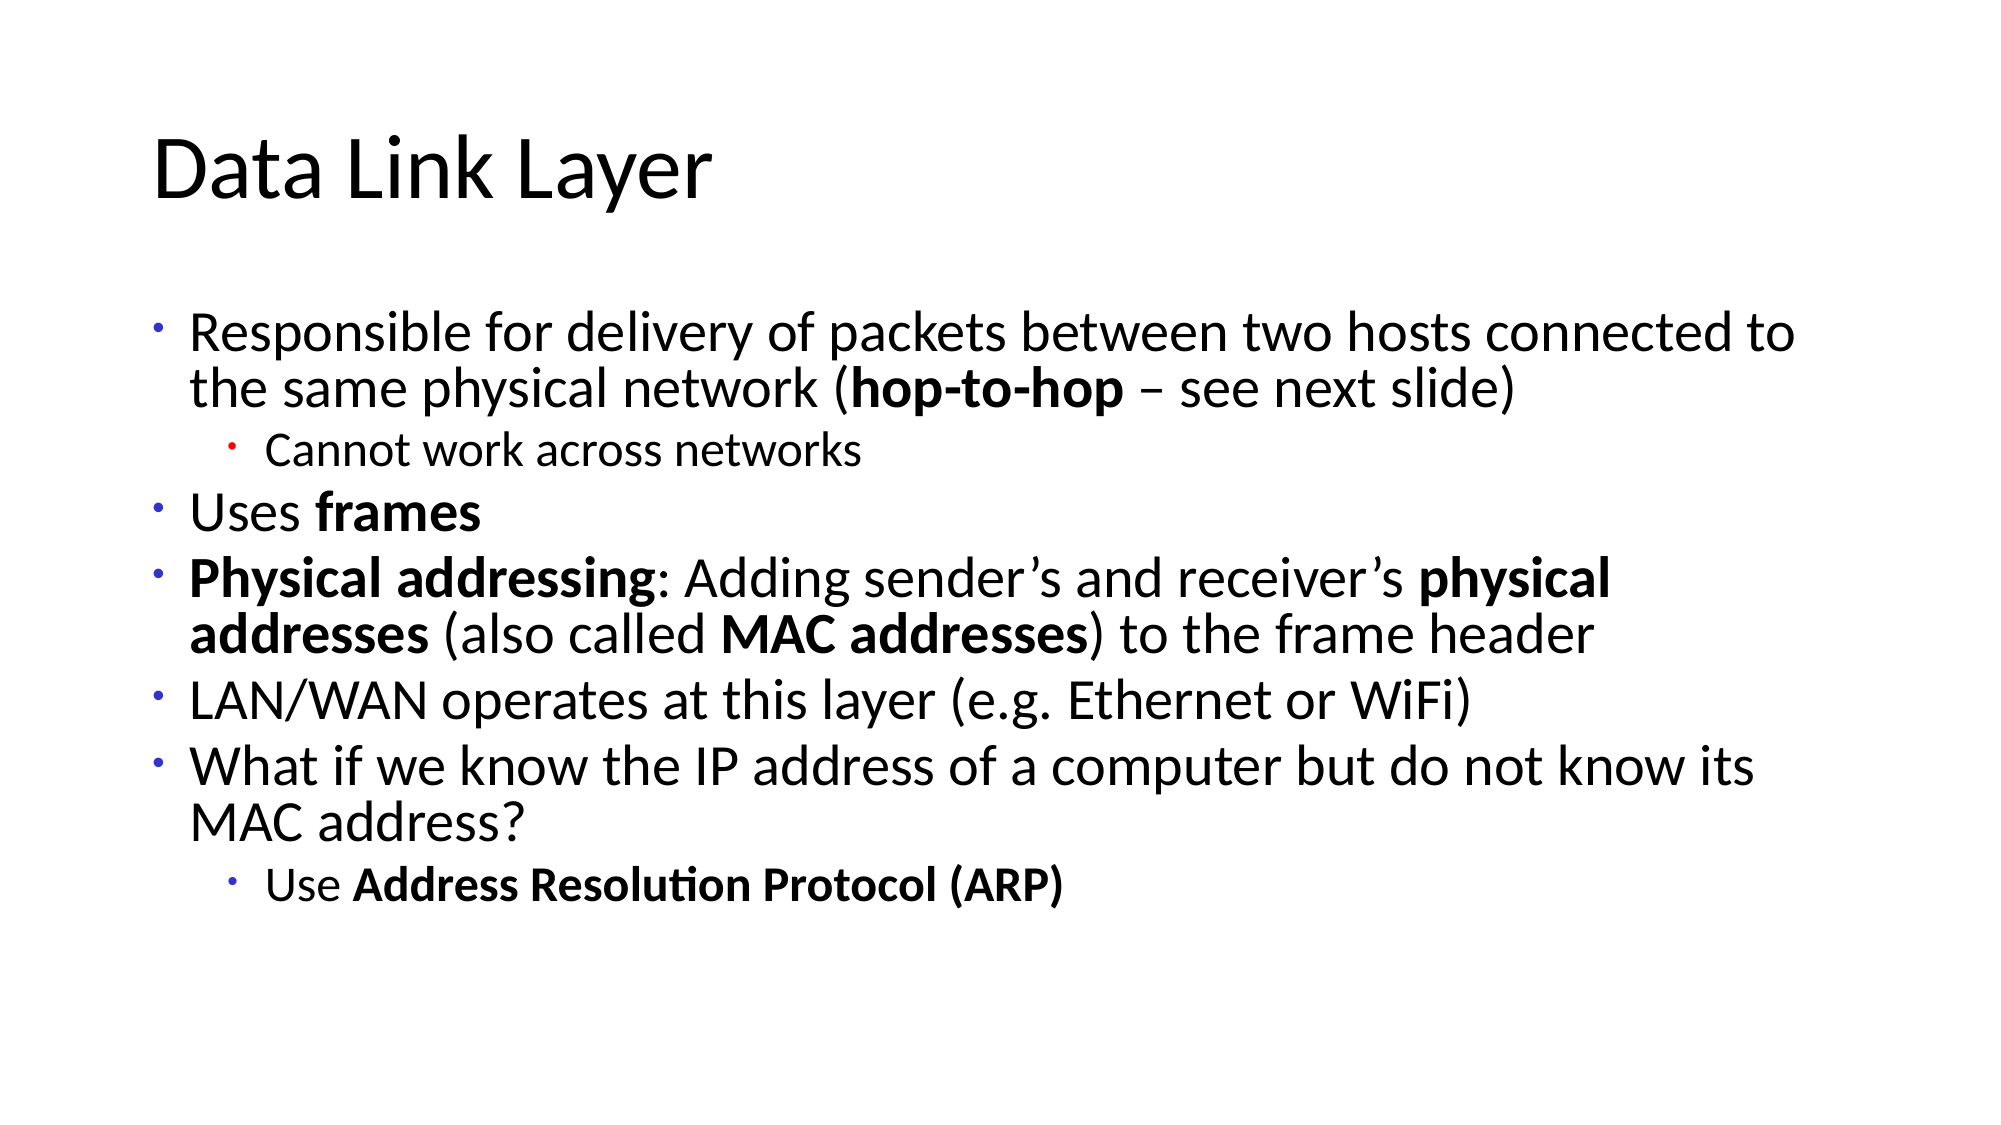

# Data Link Layer
Responsible for delivery of packets between two hosts connected to the same physical network (hop-to-hop – see next slide)
Cannot work across networks
Uses frames
Physical addressing: Adding sender’s and receiver’s physical addresses (also called MAC addresses) to the frame header
LAN/WAN operates at this layer (e.g. Ethernet or WiFi)
What if we know the IP address of a computer but do not know its MAC address?
Use Address Resolution Protocol (ARP)